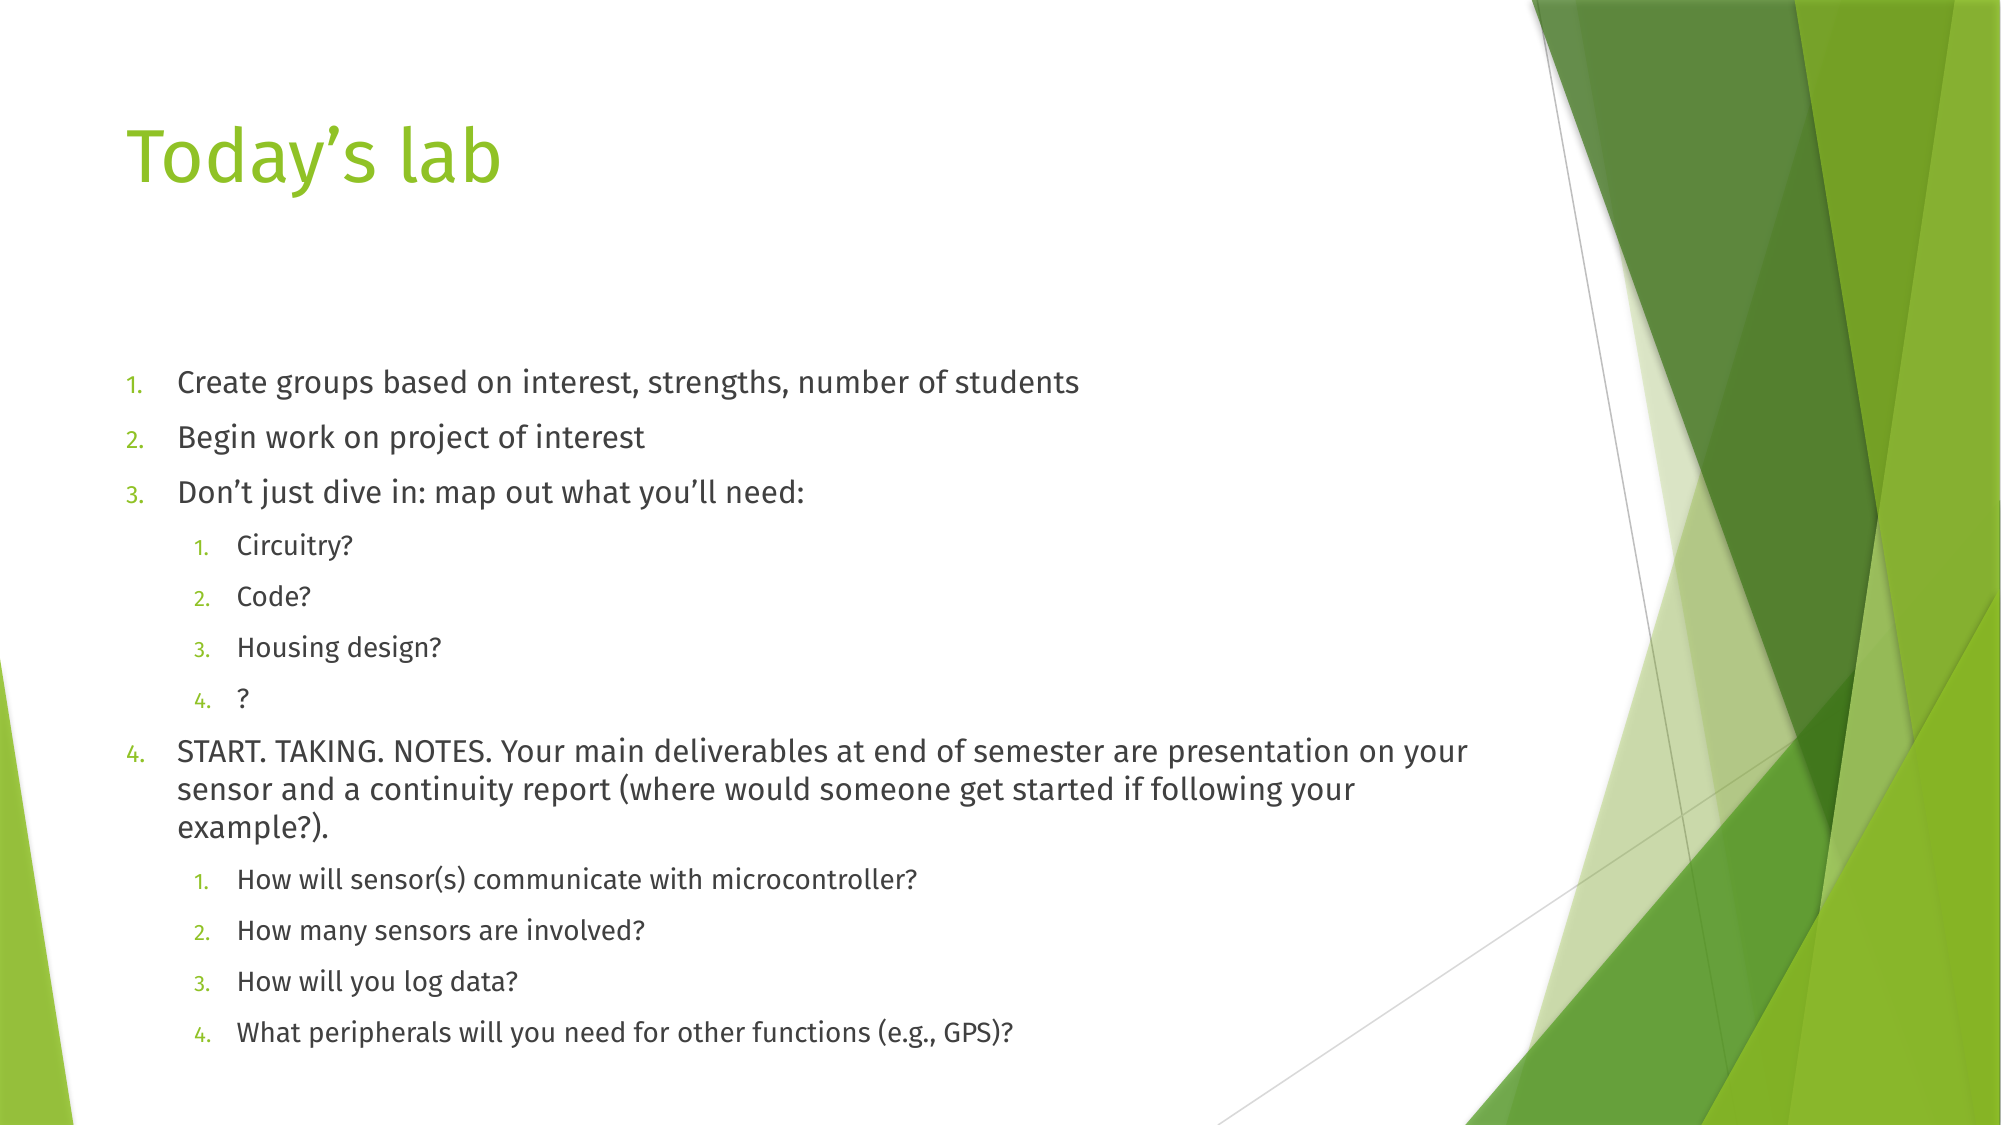

# Today’s lab
Create groups based on interest, strengths, number of students
Begin work on project of interest
Don’t just dive in: map out what you’ll need:
Circuitry?
Code?
Housing design?
?
START. TAKING. NOTES. Your main deliverables at end of semester are presentation on your sensor and a continuity report (where would someone get started if following your example?).
How will sensor(s) communicate with microcontroller?
How many sensors are involved?
How will you log data?
What peripherals will you need for other functions (e.g., GPS)?